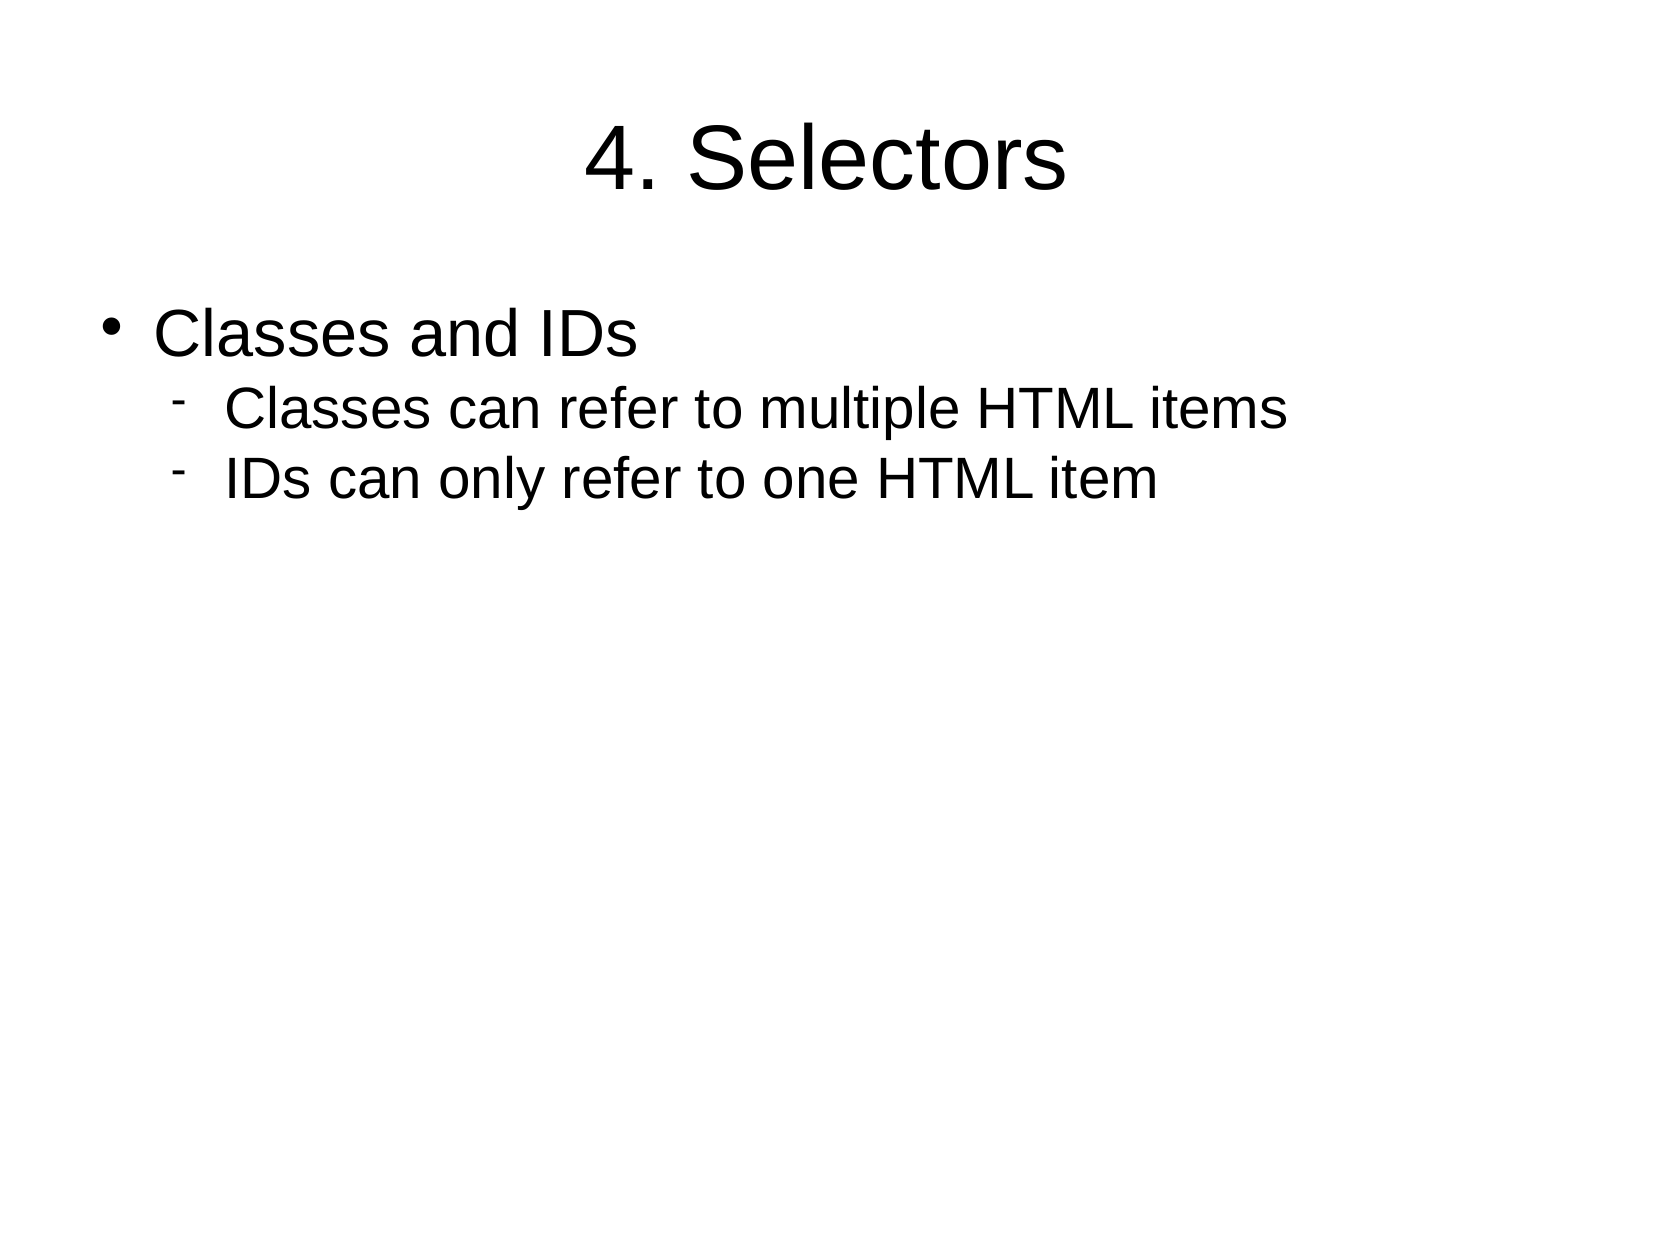

4. Selectors
Classes and IDs
Classes can refer to multiple HTML items
IDs can only refer to one HTML item